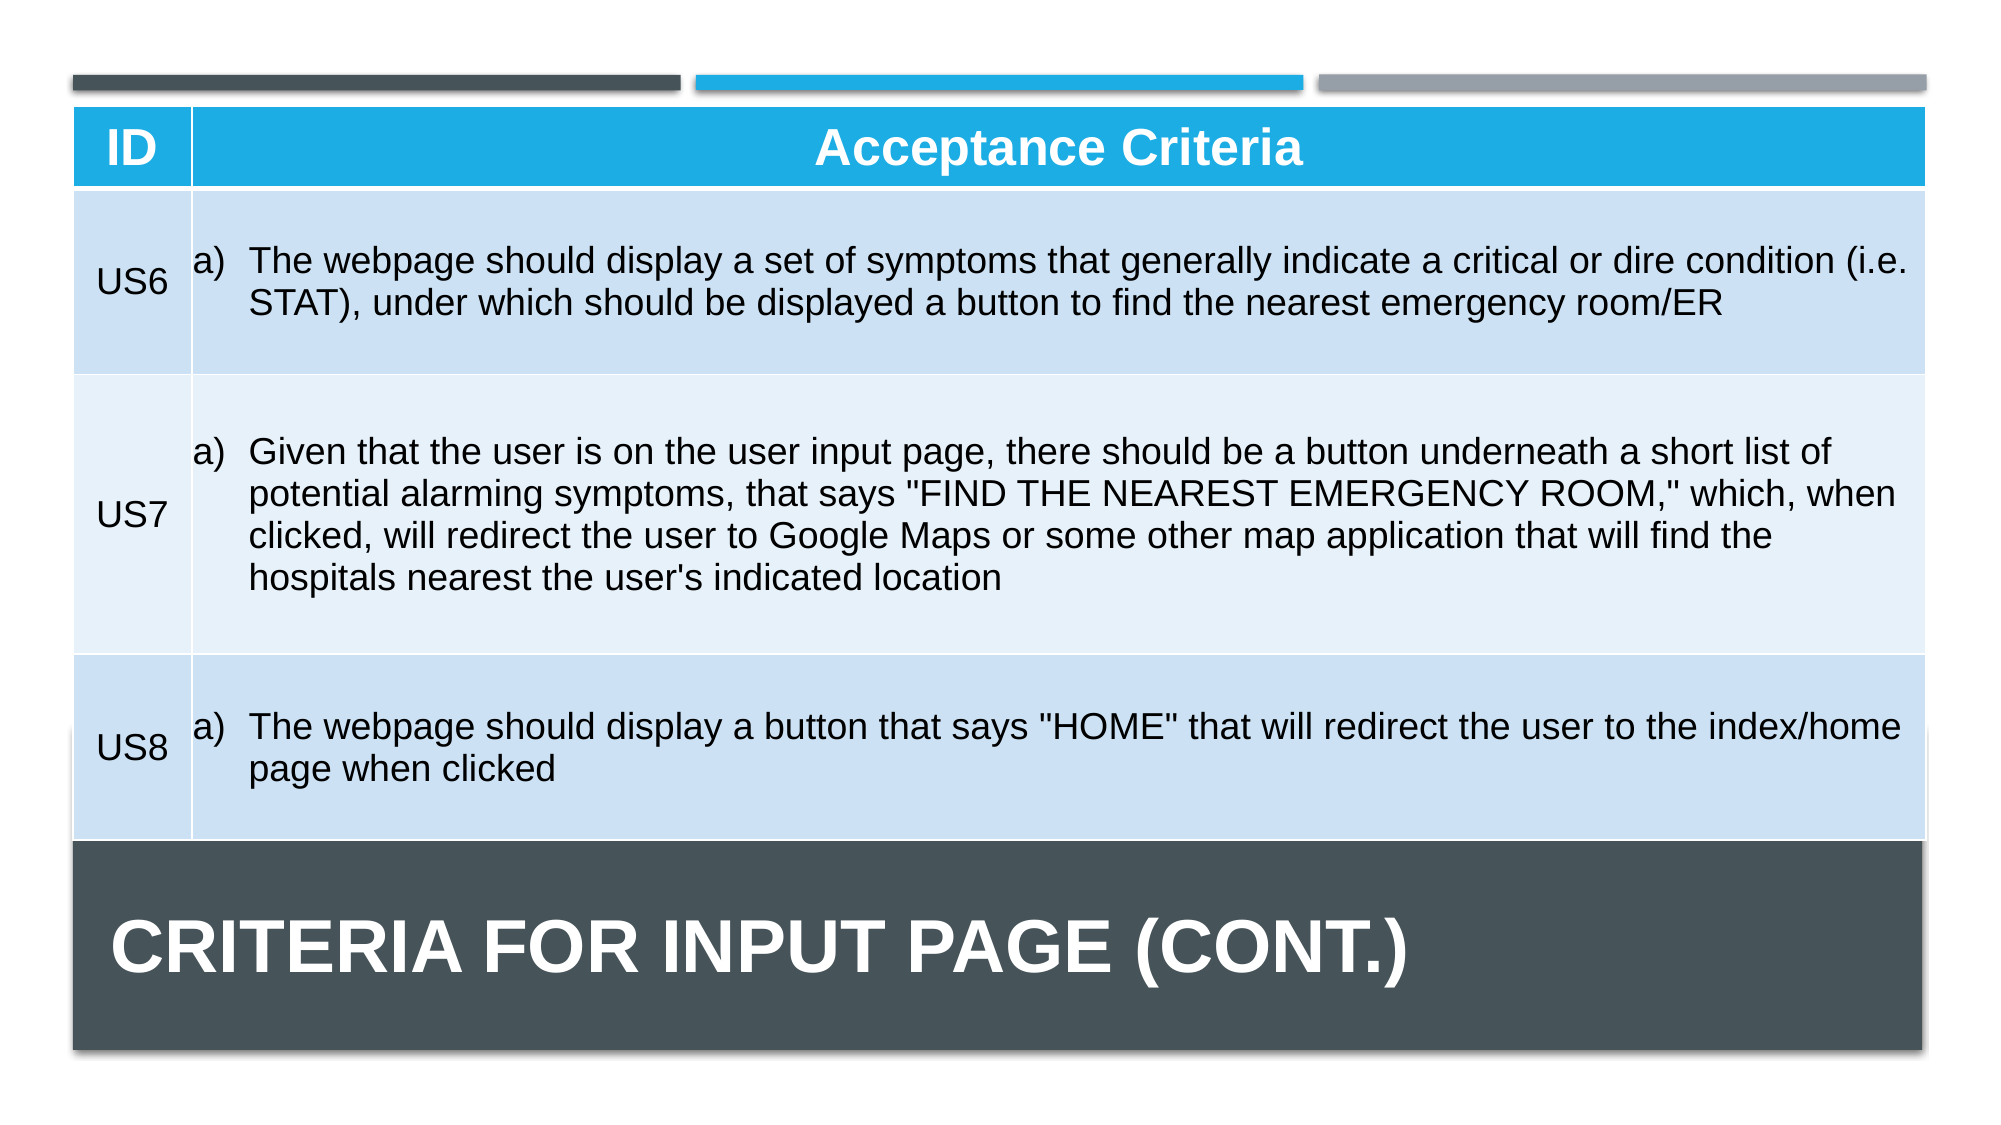

| ID | Acceptance Criteria |
| --- | --- |
| US6 | The webpage should display a set of symptoms that generally indicate a critical or dire condition (i.e. STAT), under which should be displayed a button to find the nearest emergency room/ER |
| US7 | Given that the user is on the user input page, there should be a button underneath a short list of potential alarming symptoms, that says "FIND THE NEAREST EMERGENCY ROOM," which, when clicked, will redirect the user to Google Maps or some other map application that will find the hospitals nearest the user's indicated location |
| US8 | The webpage should display a button that says "HOME" that will redirect the user to the index/home page when clicked |

# Criteria for input page (cont.)